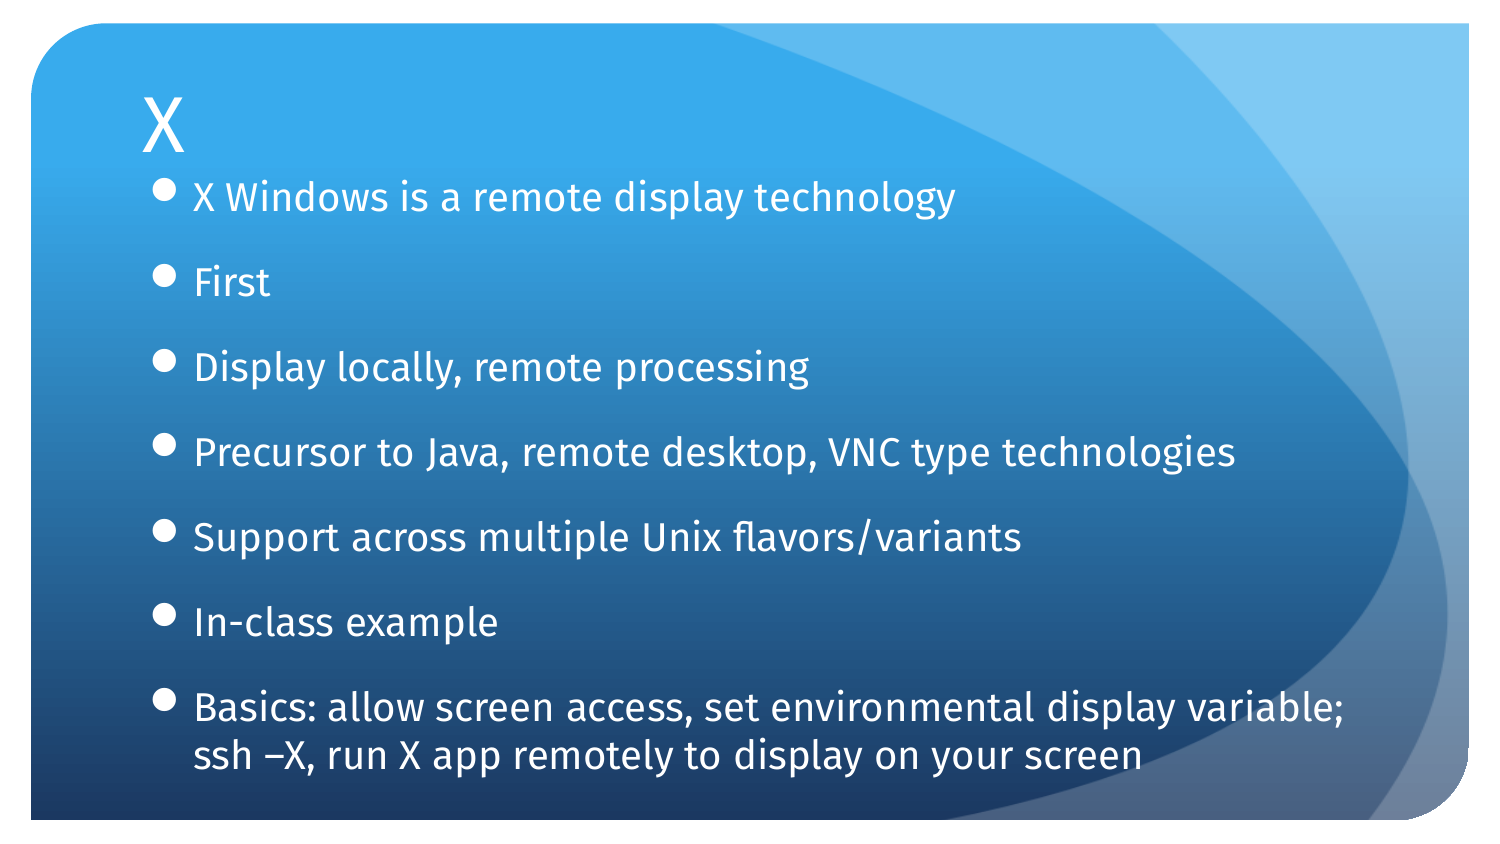

# X
X Windows is a remote display technology
First
Display locally, remote processing
Precursor to Java, remote desktop, VNC type technologies
Support across multiple Unix flavors/variants
In-class example
Basics: allow screen access, set environmental display variable; ssh –X, run X app remotely to display on your screen